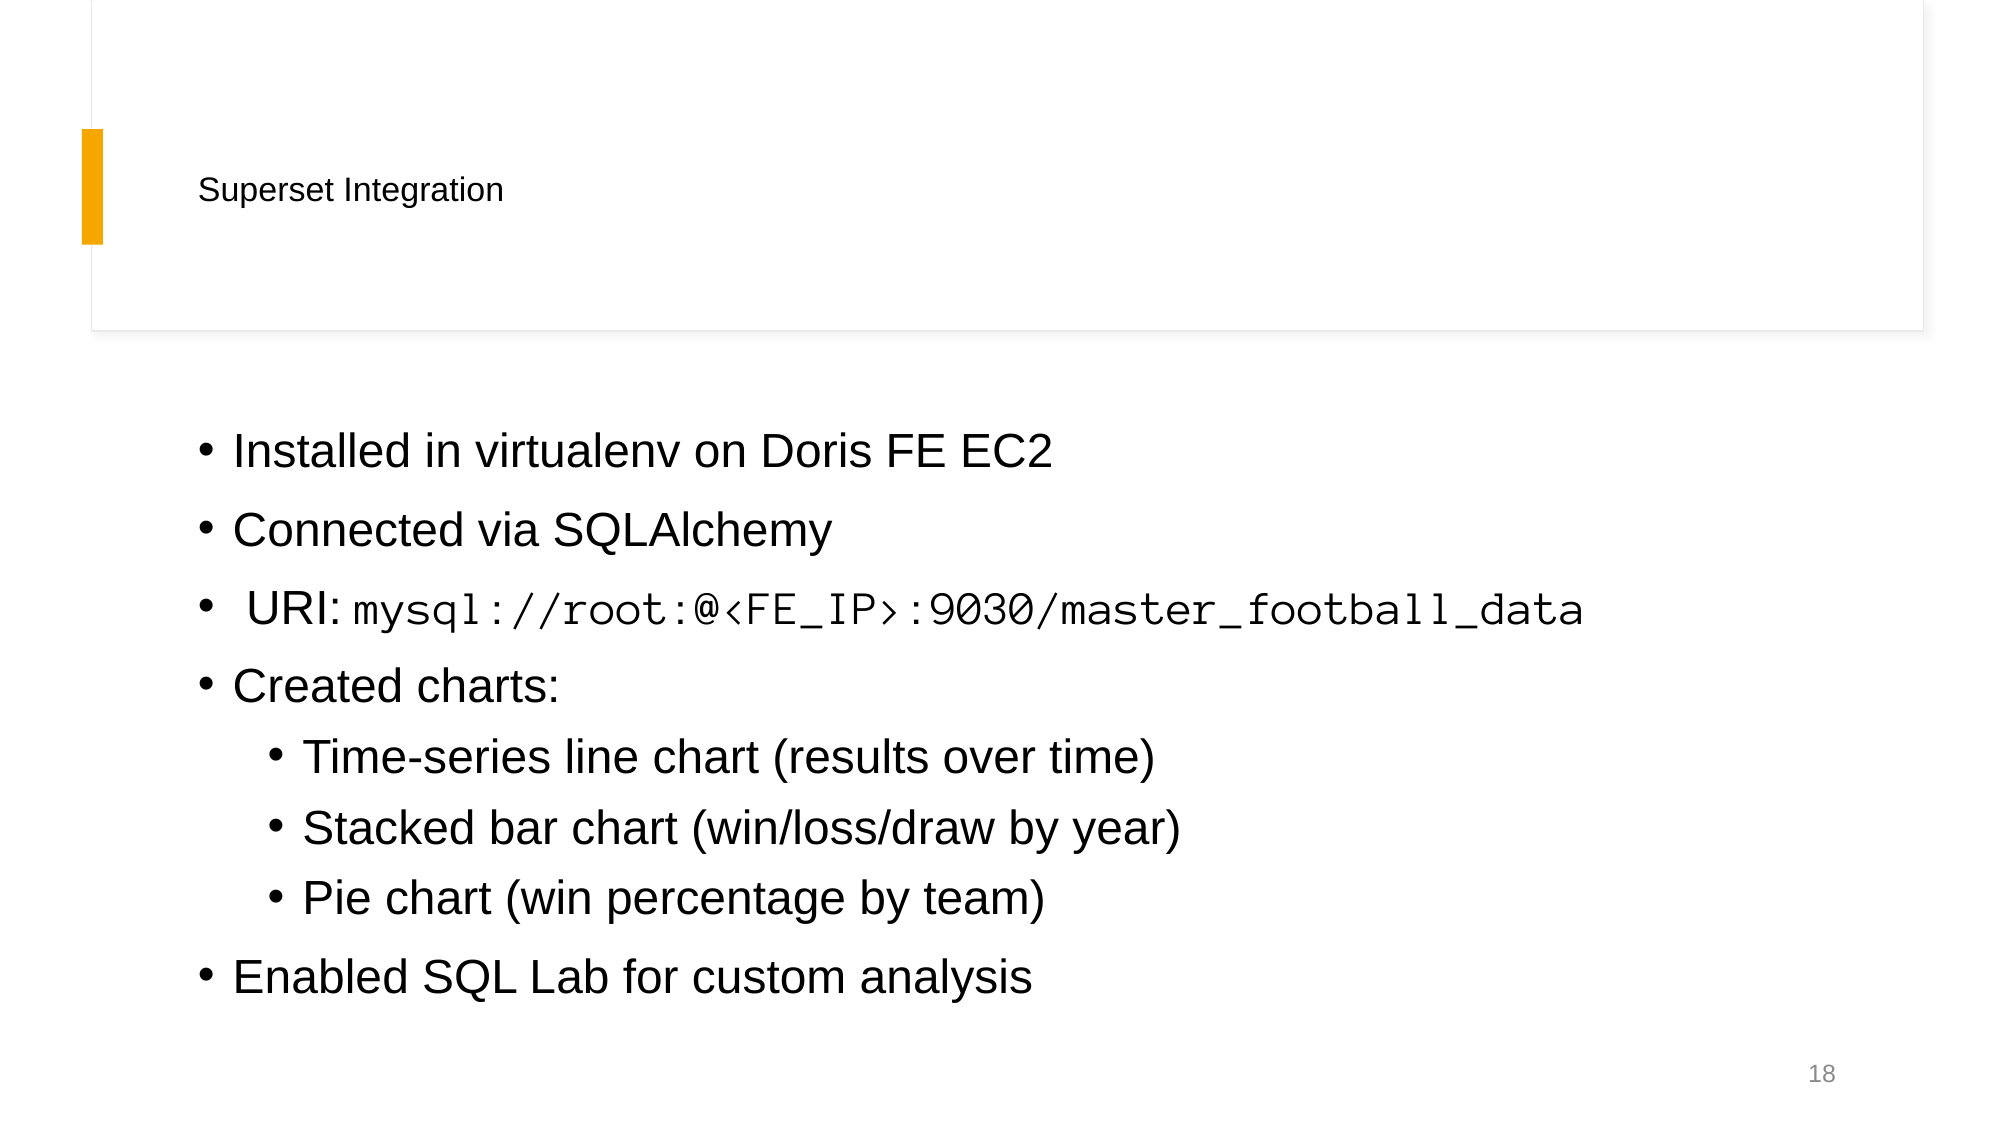

# Superset Integration

Installed in virtualenv on Doris FE EC2
Connected via SQLAlchemy
 URI: mysql://root:@<FE_IP>:9030/master_football_data
Created charts:
Time-series line chart (results over time)
Stacked bar chart (win/loss/draw by year)
Pie chart (win percentage by team)
Enabled SQL Lab for custom analysis

18